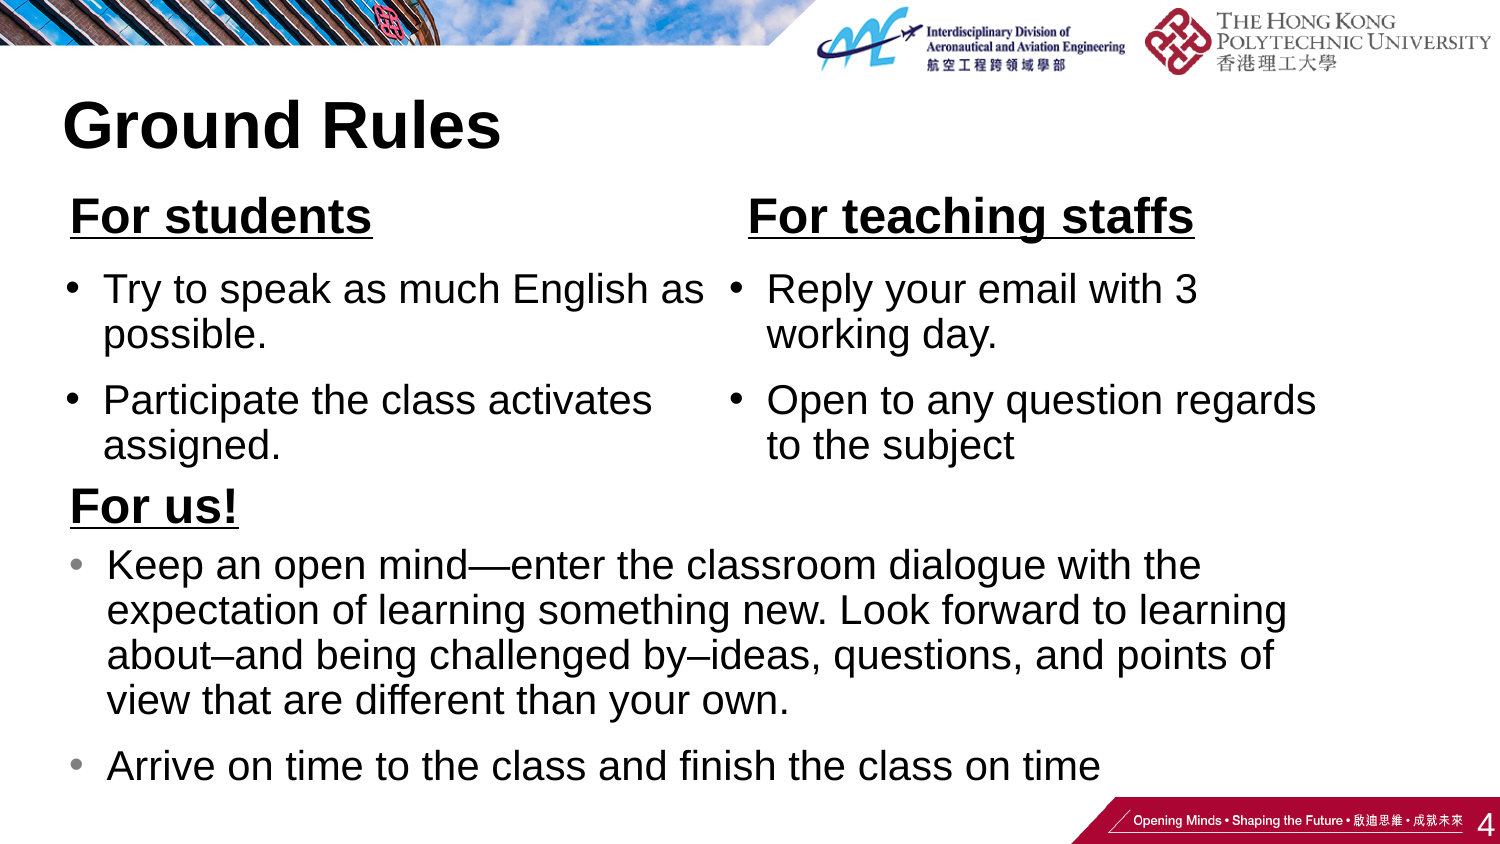

# Ground Rules
For students
For teaching staffs
Reply your email with 3 working day.
Open to any question regards to the subject
Try to speak as much English as possible.
Participate the class activates assigned.
For us!
Keep an open mind—enter the classroom dialogue with the expectation of learning something new. Look forward to learning about–and being challenged by–ideas, questions, and points of view that are different than your own.
Arrive on time to the class and finish the class on time
4